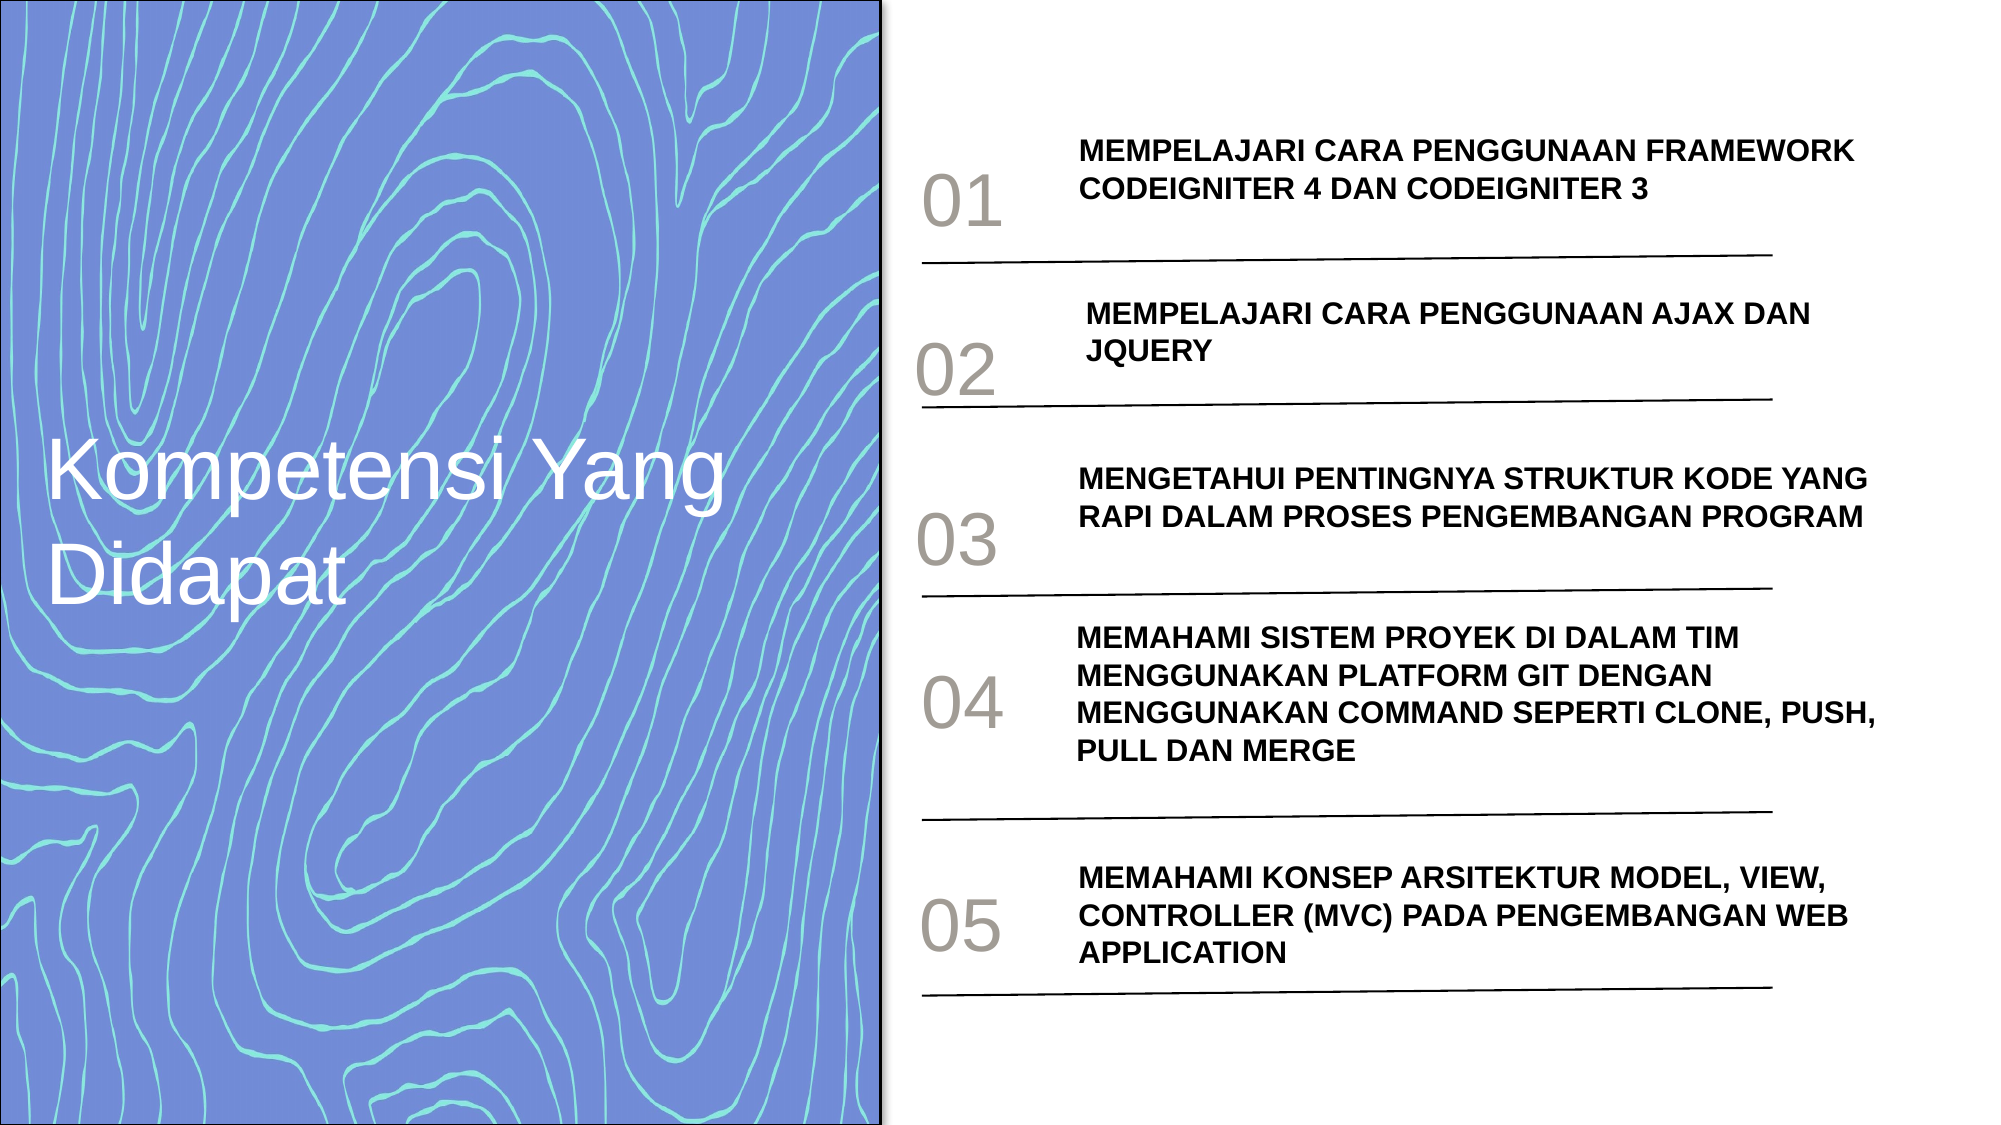

MEMPELAJARI CARA PENGGUNAAN FRAMEWORK CODEIGNITER 4 DAN CODEIGNITER 3
01
MEMPELAJARI CARA PENGGUNAAN AJAX DAN JQUERY
02
Kompetensi Yang Didapat
MENGETAHUI PENTINGNYA STRUKTUR KODE YANG RAPI DALAM PROSES PENGEMBANGAN PROGRAM

03
MEMAHAMI SISTEM PROYEK DI DALAM TIM MENGGUNAKAN PLATFORM GIT DENGAN MENGGUNAKAN COMMAND SEPERTI CLONE, PUSH, PULL DAN MERGE
04
05
MEMAHAMI KONSEP ARSITEKTUR MODEL, VIEW, CONTROLLER (MVC) PADA PENGEMBANGAN WEB APPLICATION